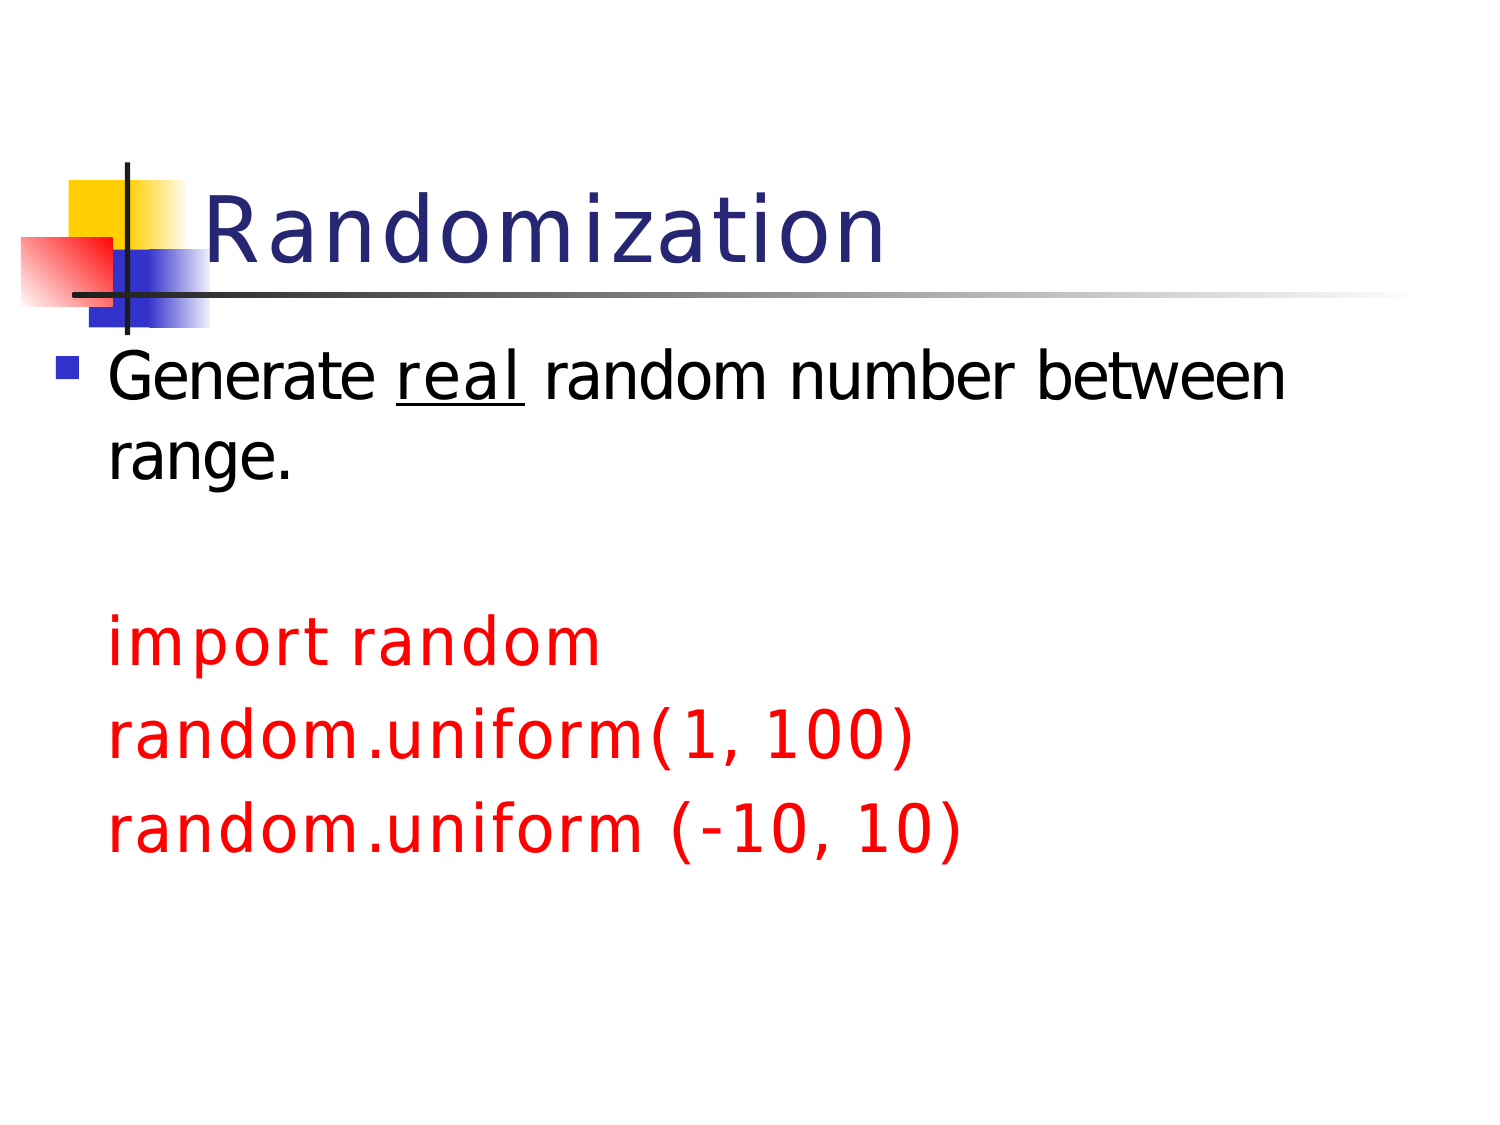

# Randomization
Generate real random number between   range.

	import random
	random.uniform(1, 100)
	random.uniform (-10, 10)